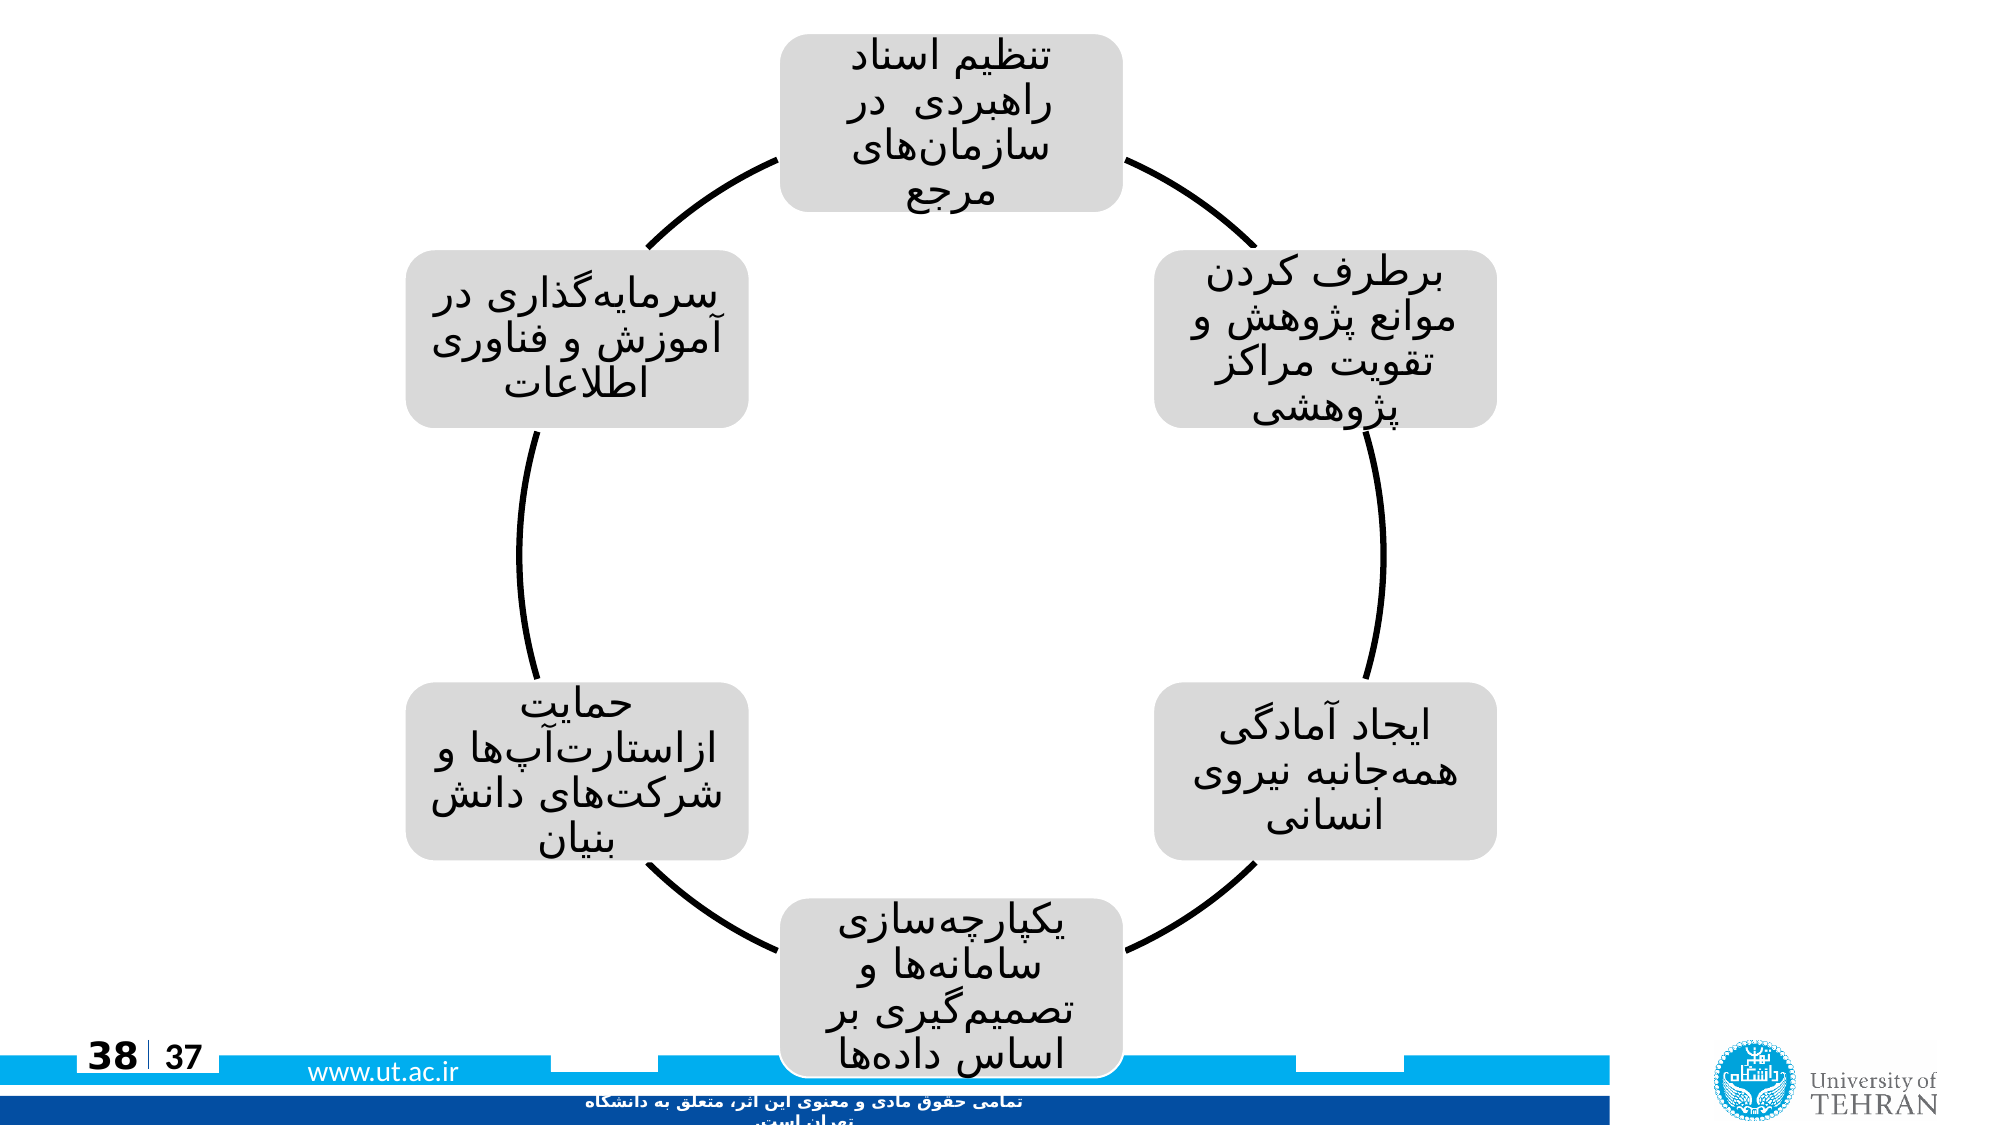

تنظیم اسناد راهبردی  در سازمان‌های مرجع

سرمایه‌گذاری در آموزش و فناوری اطلاعات
برطرف کردن موانع پژوهش و تقویت مراکز پژوهشی
حمایت ازاستارت‌آپ‌ها و شرکت‌های دانش بنیان
ایجاد آمادگی همه‌جانبه نیروی انسانی
یکپارچه‌سازی سامانه‌ها و تصمیم‌گیری بر اساس داده‌ها